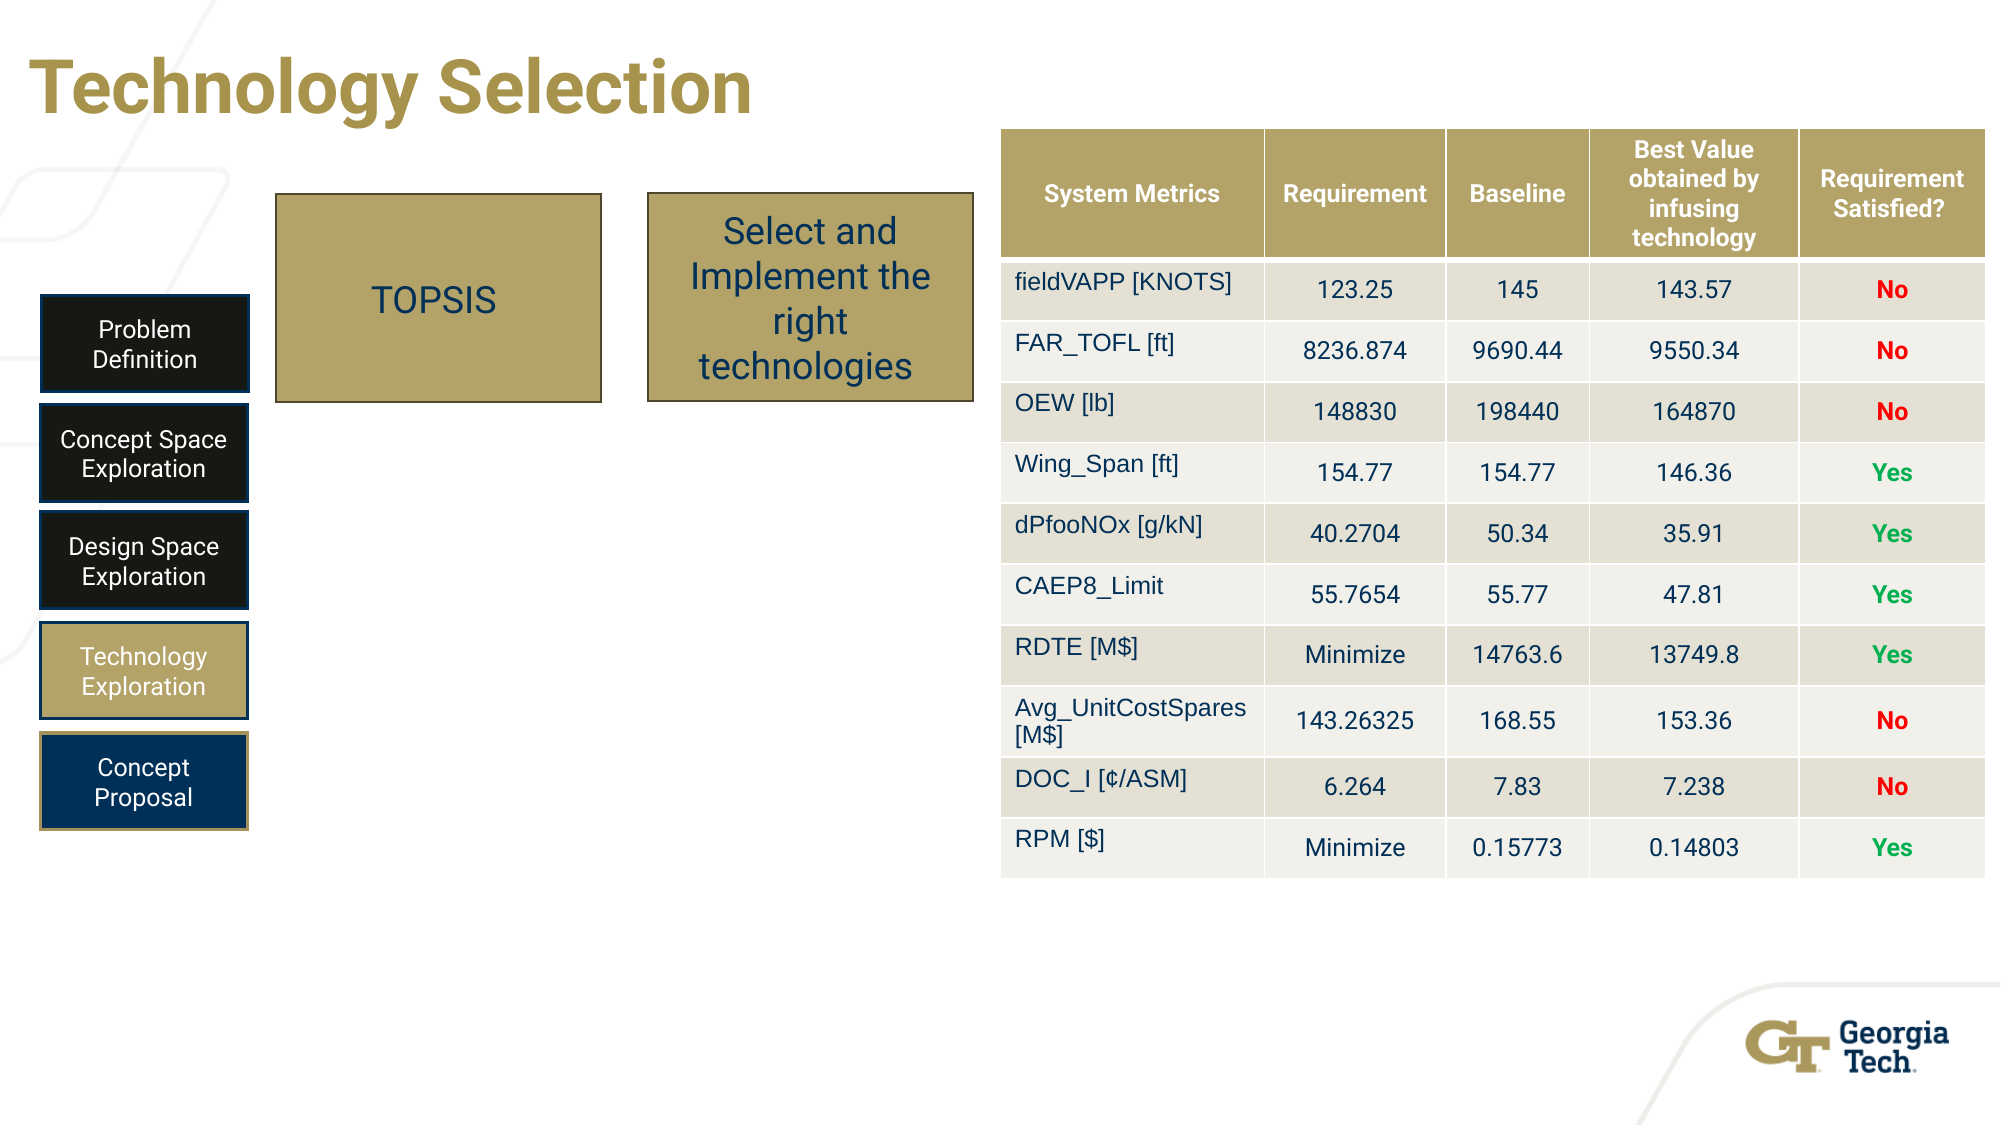

# Technology Selection
| System Metrics | Requirement | Baseline | Best Value obtained by infusing technology | Requirement Satisfied? |
| --- | --- | --- | --- | --- |
| fieldVAPP [KNOTS] | 123.25 | 145 | 143.57 | No |
| FAR\_TOFL [ft] | 8236.874 | 9690.44 | 9550.34 | No |
| OEW [lb] | 148830 | 198440 | 164870 | No |
| Wing\_Span [ft] | 154.77 | 154.77 | 146.36 | Yes |
| dPfooNOx [g/kN] | 40.2704 | 50.34 | 35.91 | Yes |
| CAEP8\_Limit | 55.7654 | 55.77 | 47.81 | Yes |
| RDTE [M$] | Minimize | 14763.6 | 13749.8 | Yes |
| Avg\_UnitCostSpares [M$] | 143.26325 | 168.55 | 153.36 | No |
| DOC\_I [¢/ASM] | 6.264 | 7.83 | 7.238 | No |
| RPM [$] | Minimize | 0.15773 | 0.14803 | Yes |
Select and Implement the right technologies
TOPSIS
Problem Definition
Concept Space Exploration
Design Space Exploration
Technology Exploration
Concept Proposal